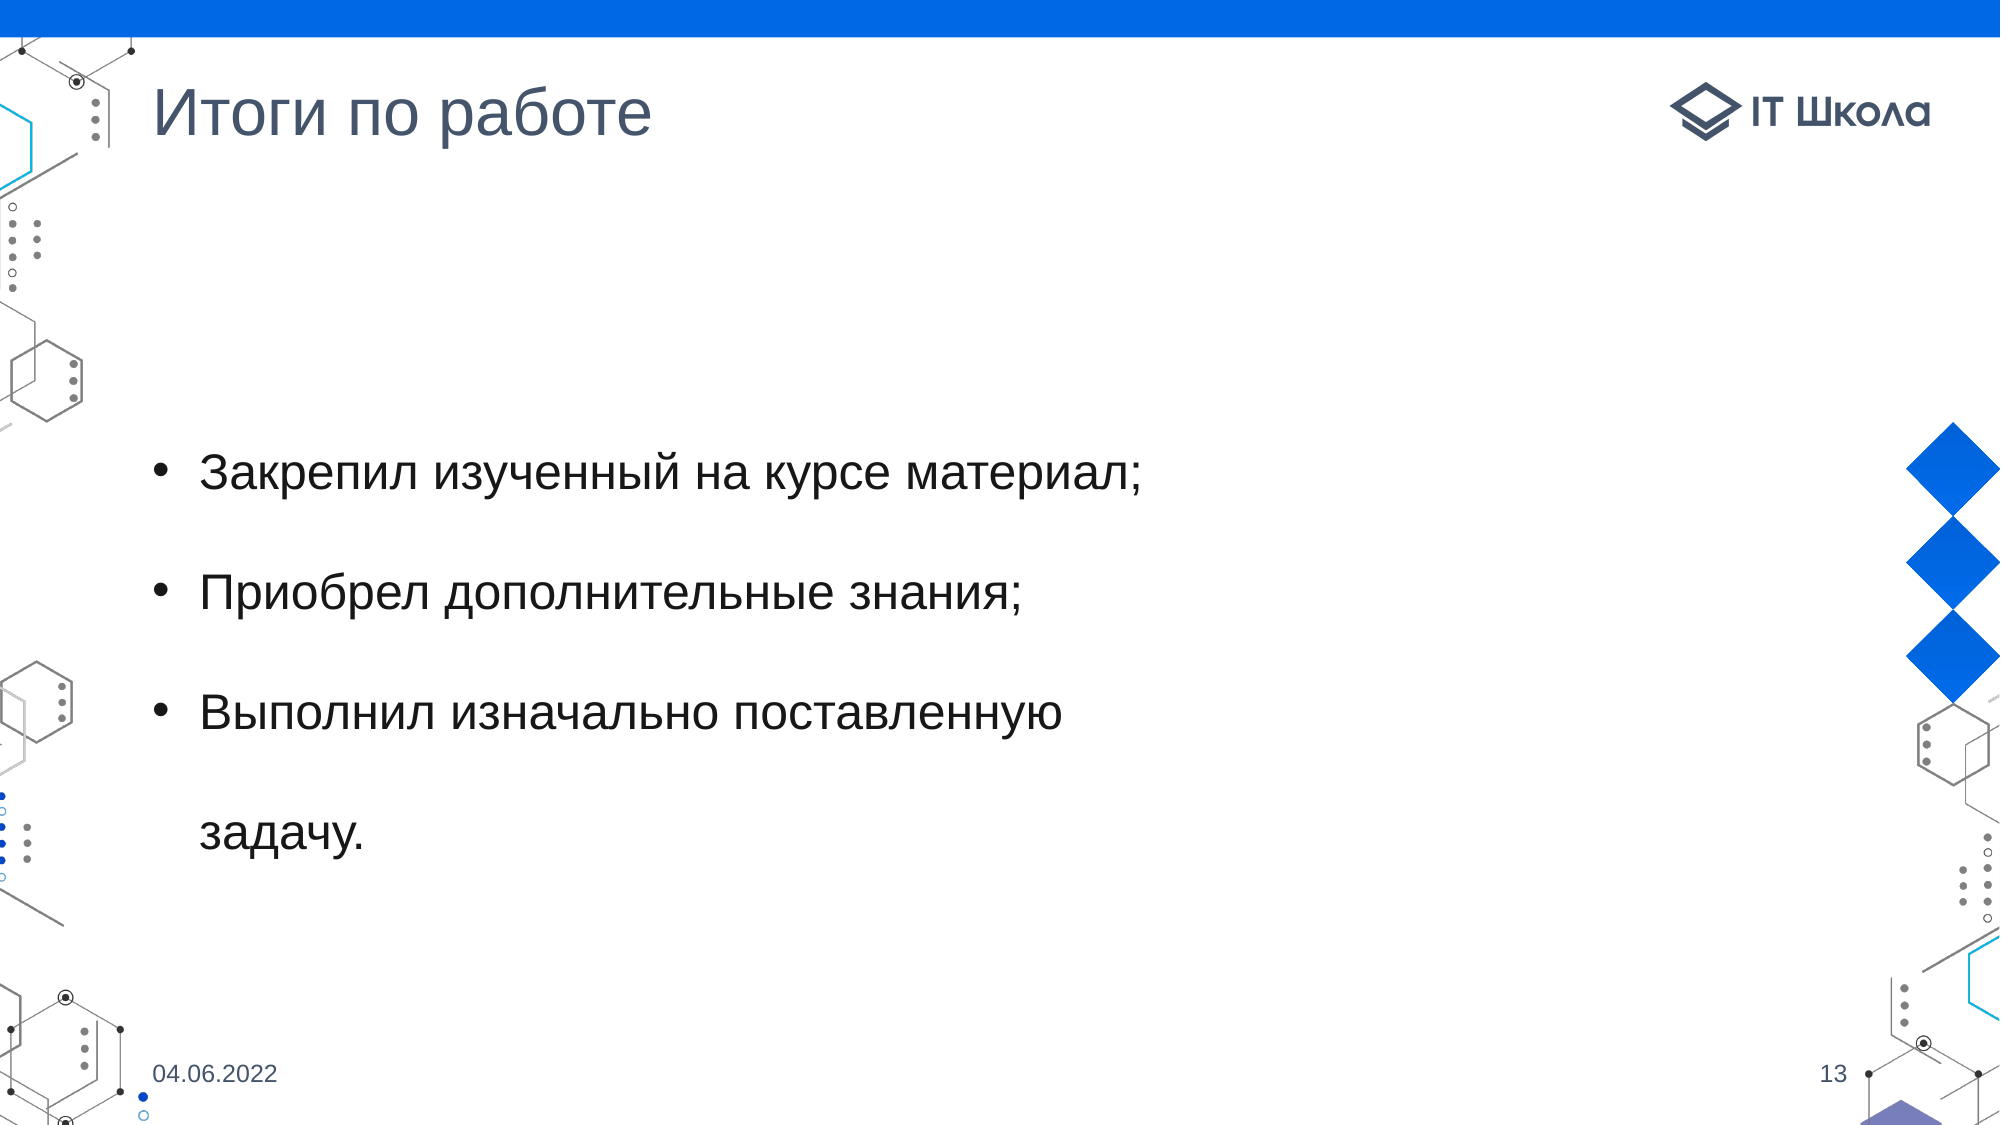

# Итоги по работе
Закрепил изученный на курсе материал;
Приобрел дополнительные знания;
Выполнил изначально поставленную задачу.
04.06.2022
13